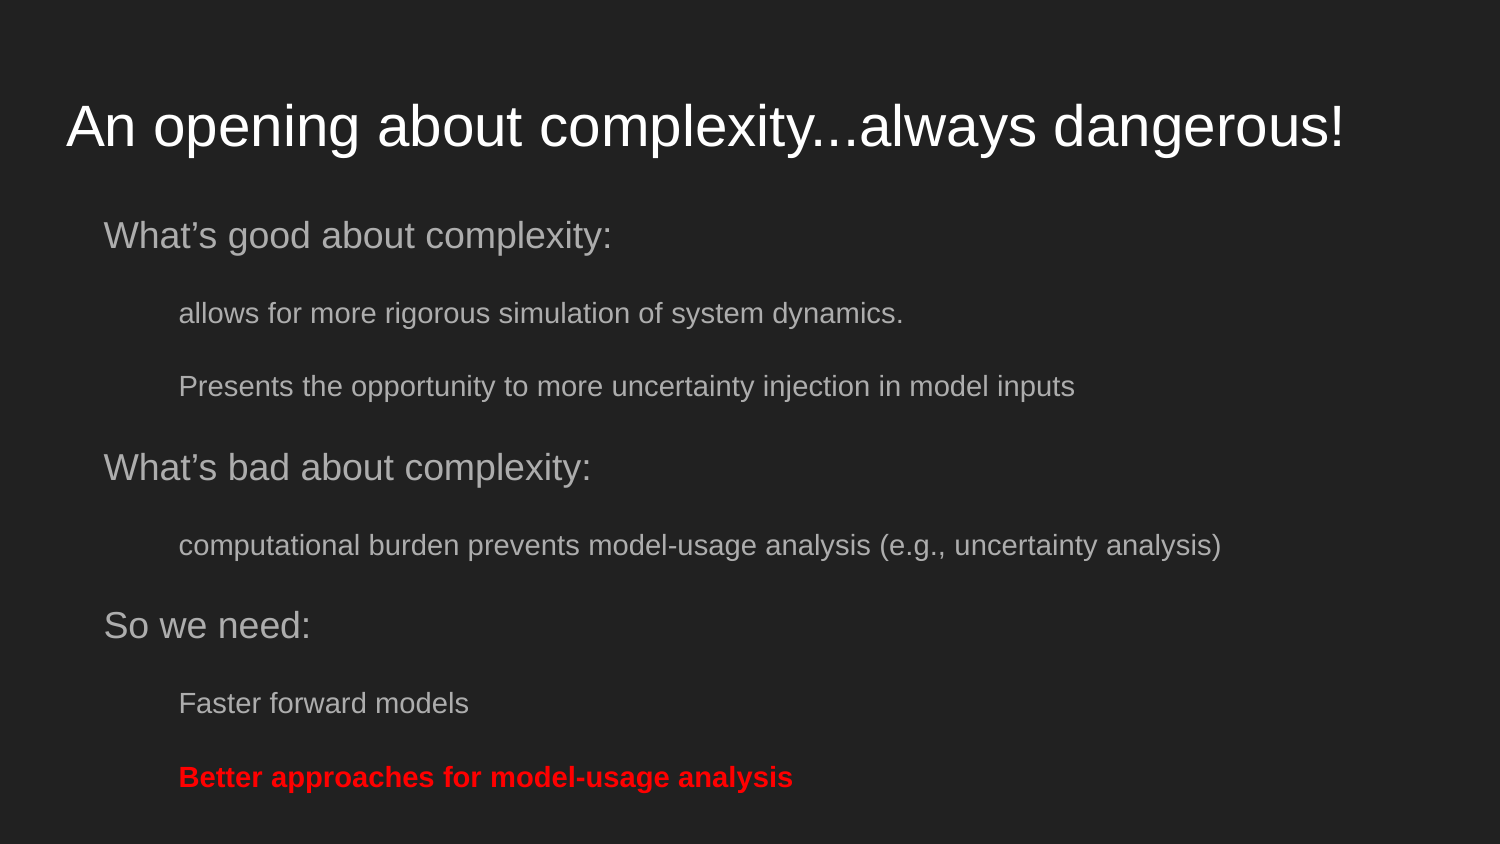

# An opening about complexity...always dangerous!
What’s good about complexity:
allows for more rigorous simulation of system dynamics.
Presents the opportunity to more uncertainty injection in model inputs
What’s bad about complexity:
computational burden prevents model-usage analysis (e.g., uncertainty analysis)
So we need:
Faster forward models
Better approaches for model-usage analysis